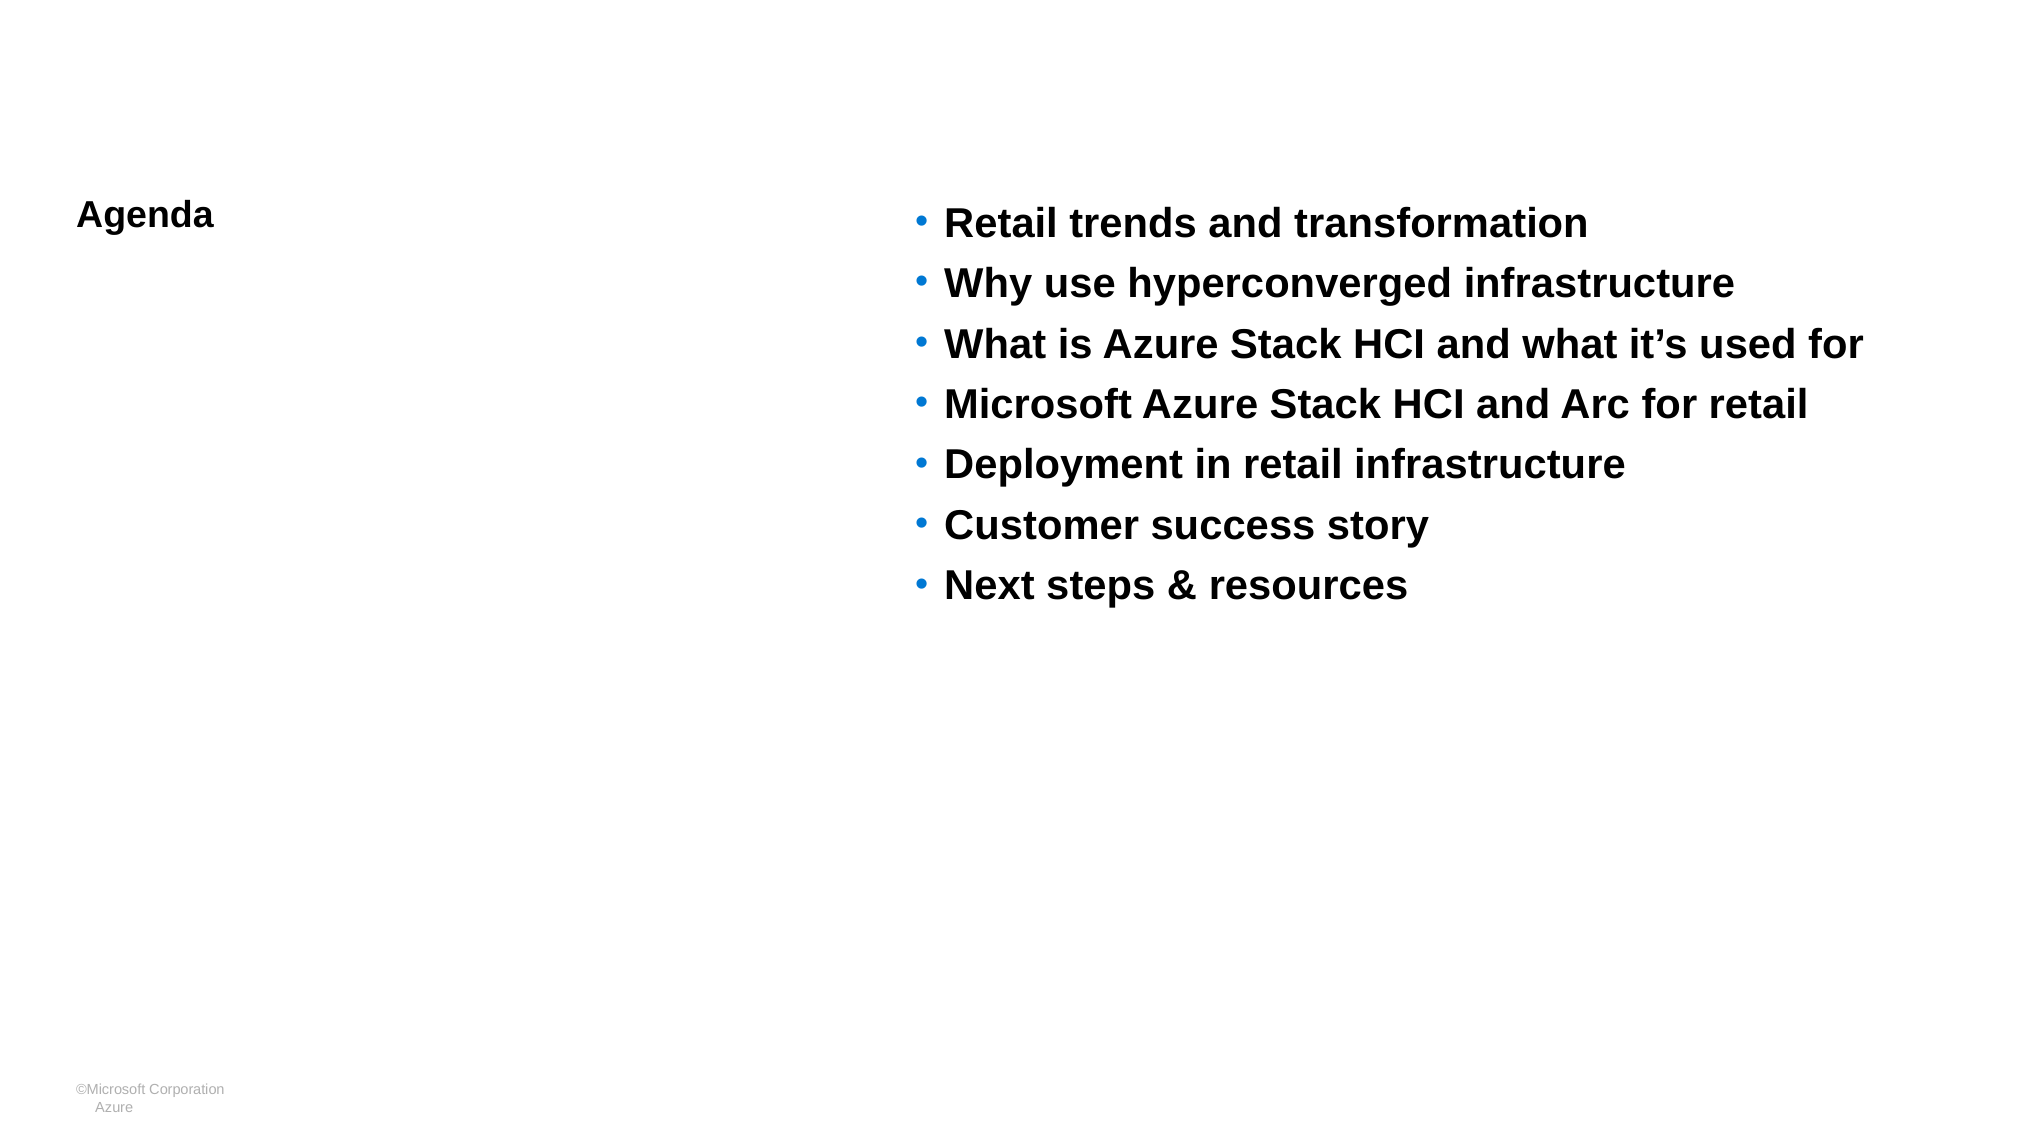

Retail trends and transformation
Why use hyperconverged infrastructure
What is Azure Stack HCI and what it’s used for
Microsoft Azure Stack HCI and Arc for retail
Deployment in retail infrastructure
Customer success story
Next steps & resources
# Agenda